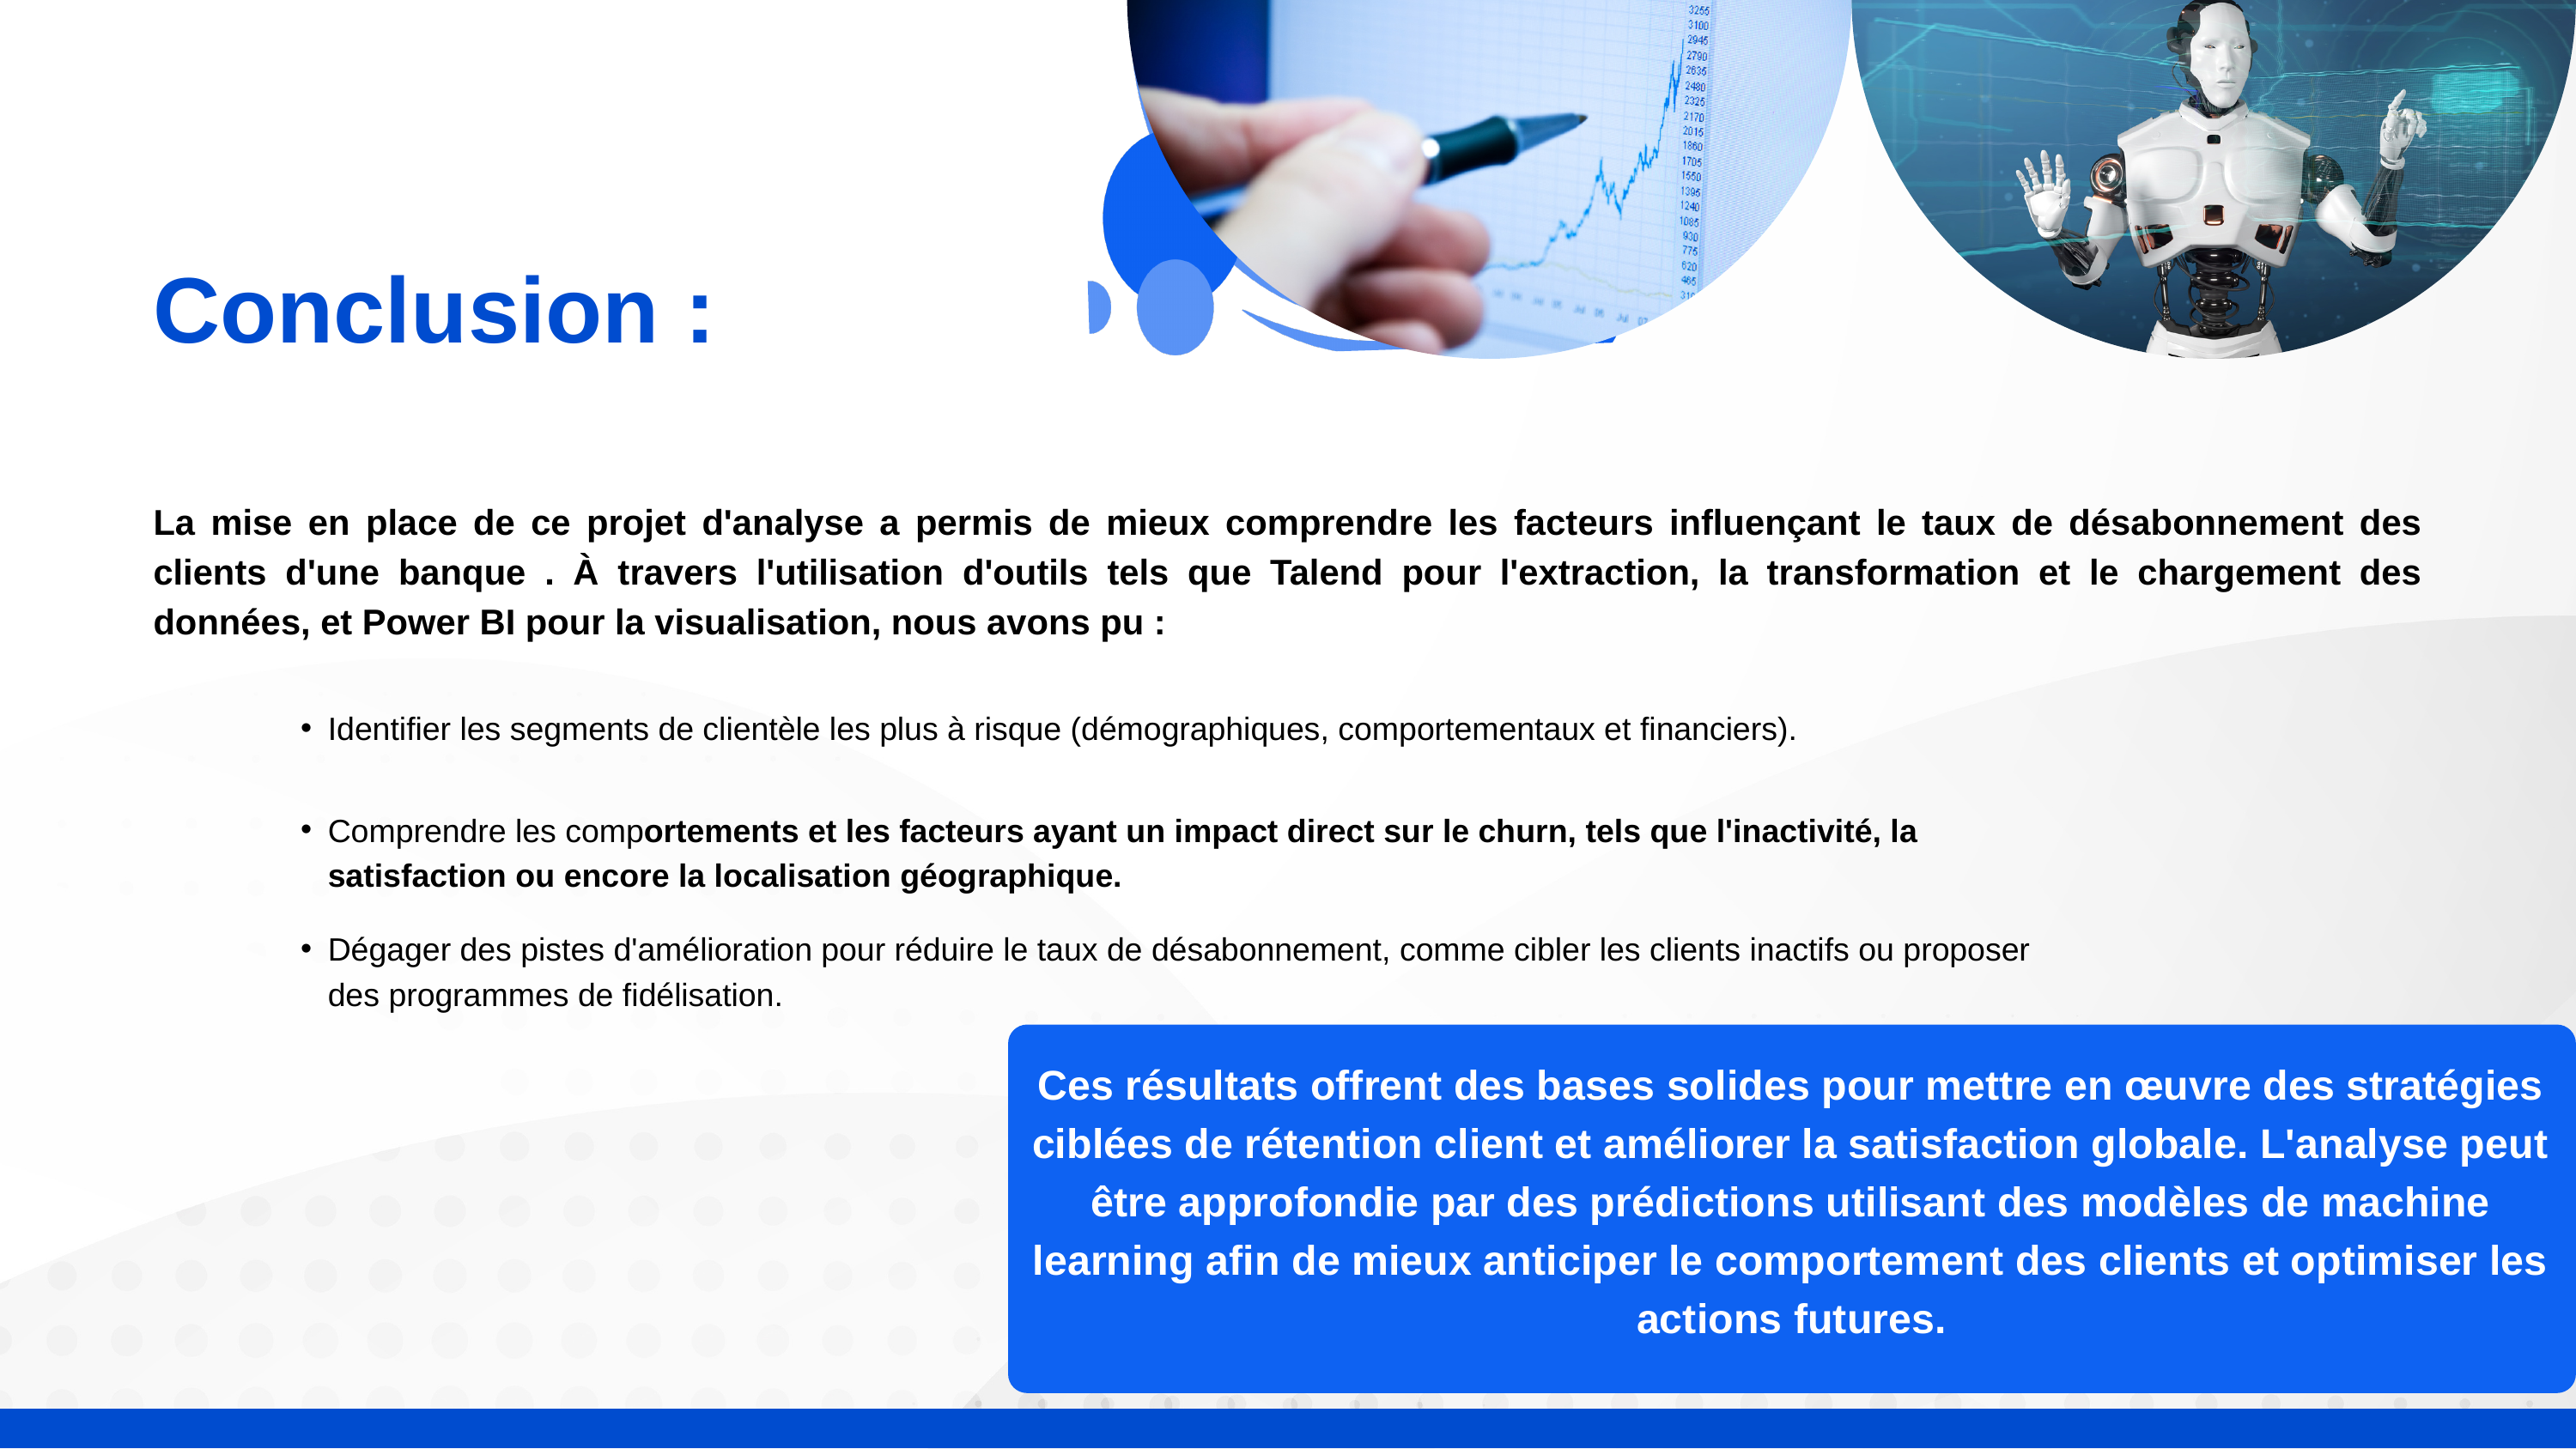

Conclusion :
La mise en place de ce projet d'analyse a permis de mieux comprendre les facteurs influençant le taux de désabonnement des clients d'une banque . À travers l'utilisation d'outils tels que Talend pour l'extraction, la transformation et le chargement des données, et Power BI pour la visualisation, nous avons pu :
Identifier les segments de clientèle les plus à risque (démographiques, comportementaux et financiers).
Comprendre les comportements et les facteurs ayant un impact direct sur le churn, tels que l'inactivité, la satisfaction ou encore la localisation géographique.
Dégager des pistes d'amélioration pour réduire le taux de désabonnement, comme cibler les clients inactifs ou proposer des programmes de fidélisation.

Ces résultats offrent des bases solides pour mettre en œuvre des stratégies ciblées de rétention client et améliorer la satisfaction globale. L'analyse peut être approfondie par des prédictions utilisant des modèles de machine learning afin de mieux anticiper le comportement des clients et optimiser les actions futures.